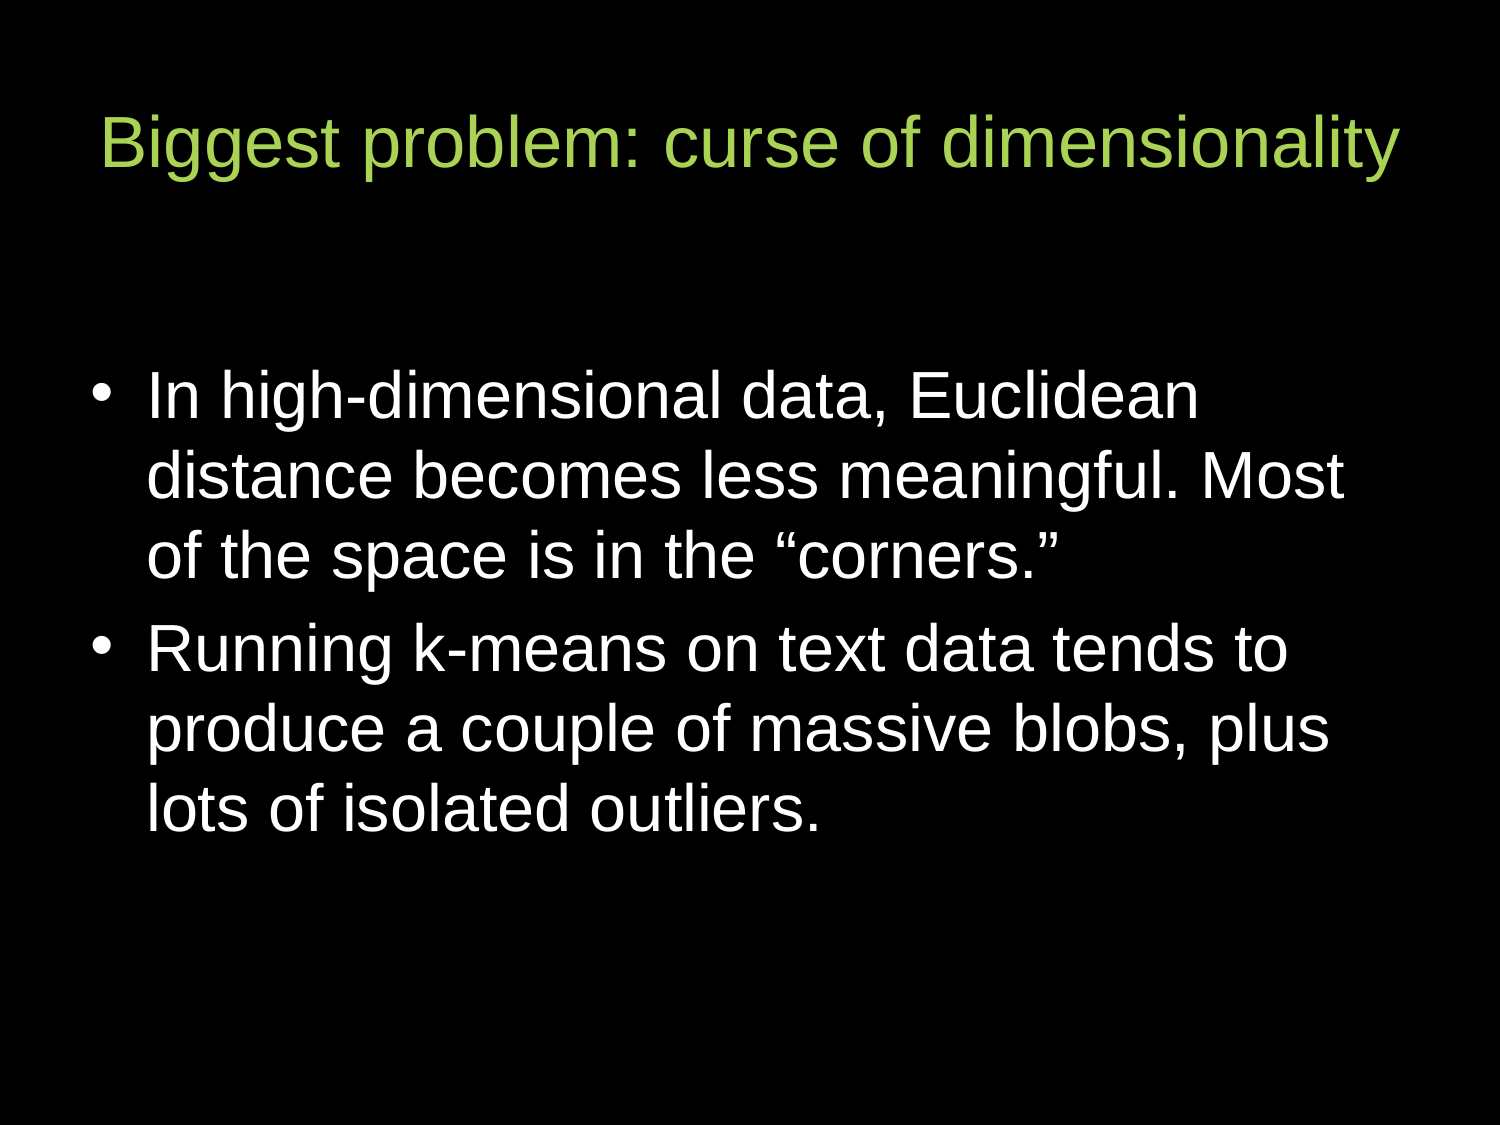

# Biggest problem: curse of dimensionality
In high-dimensional data, Euclidean distance becomes less meaningful. Most of the space is in the “corners.”
Running k-means on text data tends to produce a couple of massive blobs, plus lots of isolated outliers.